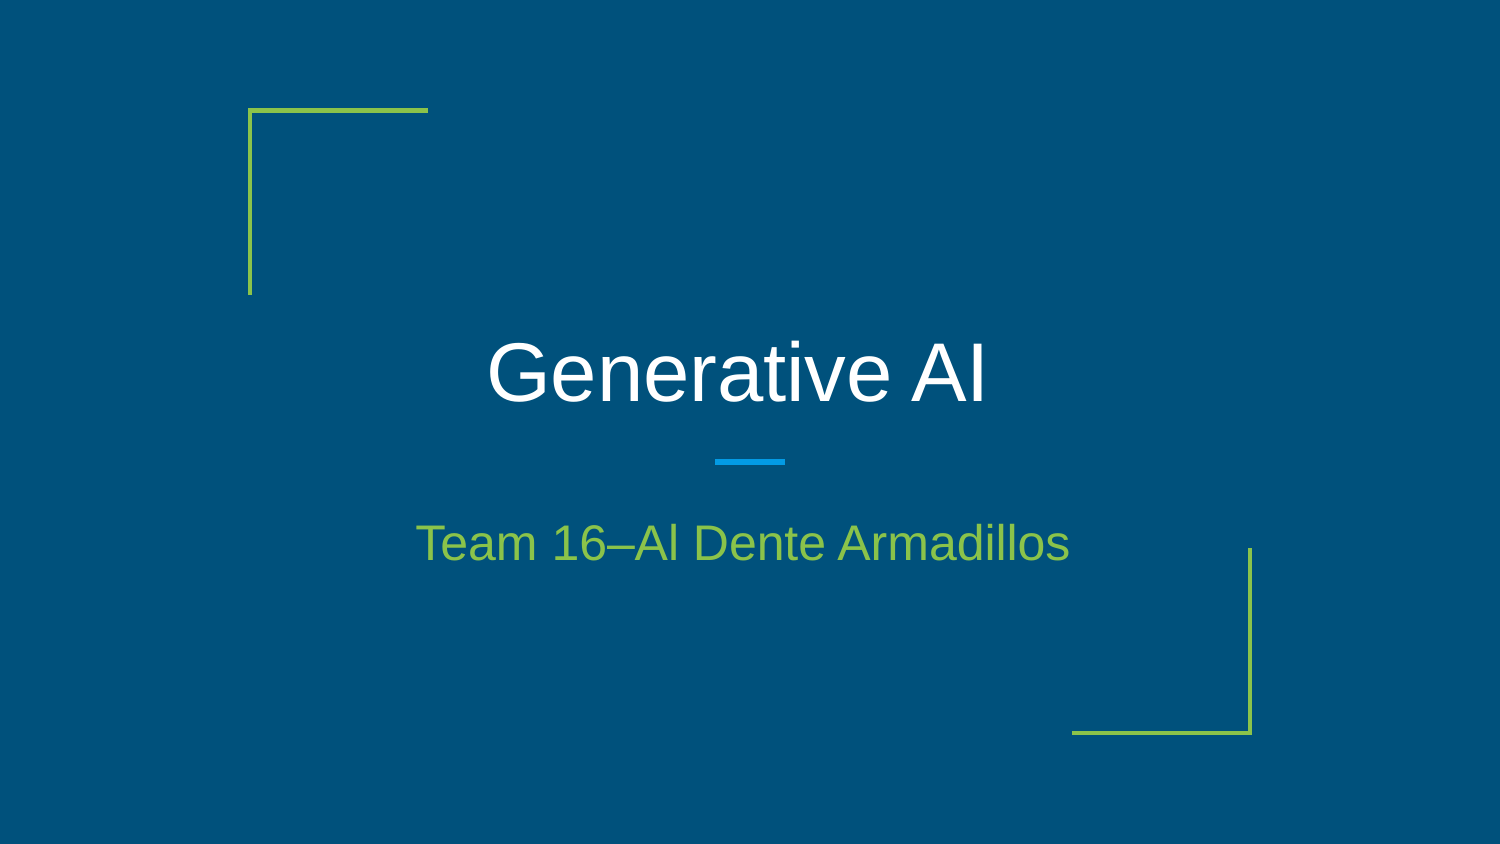

# Generative AI
Team 16–Al Dente Armadillos